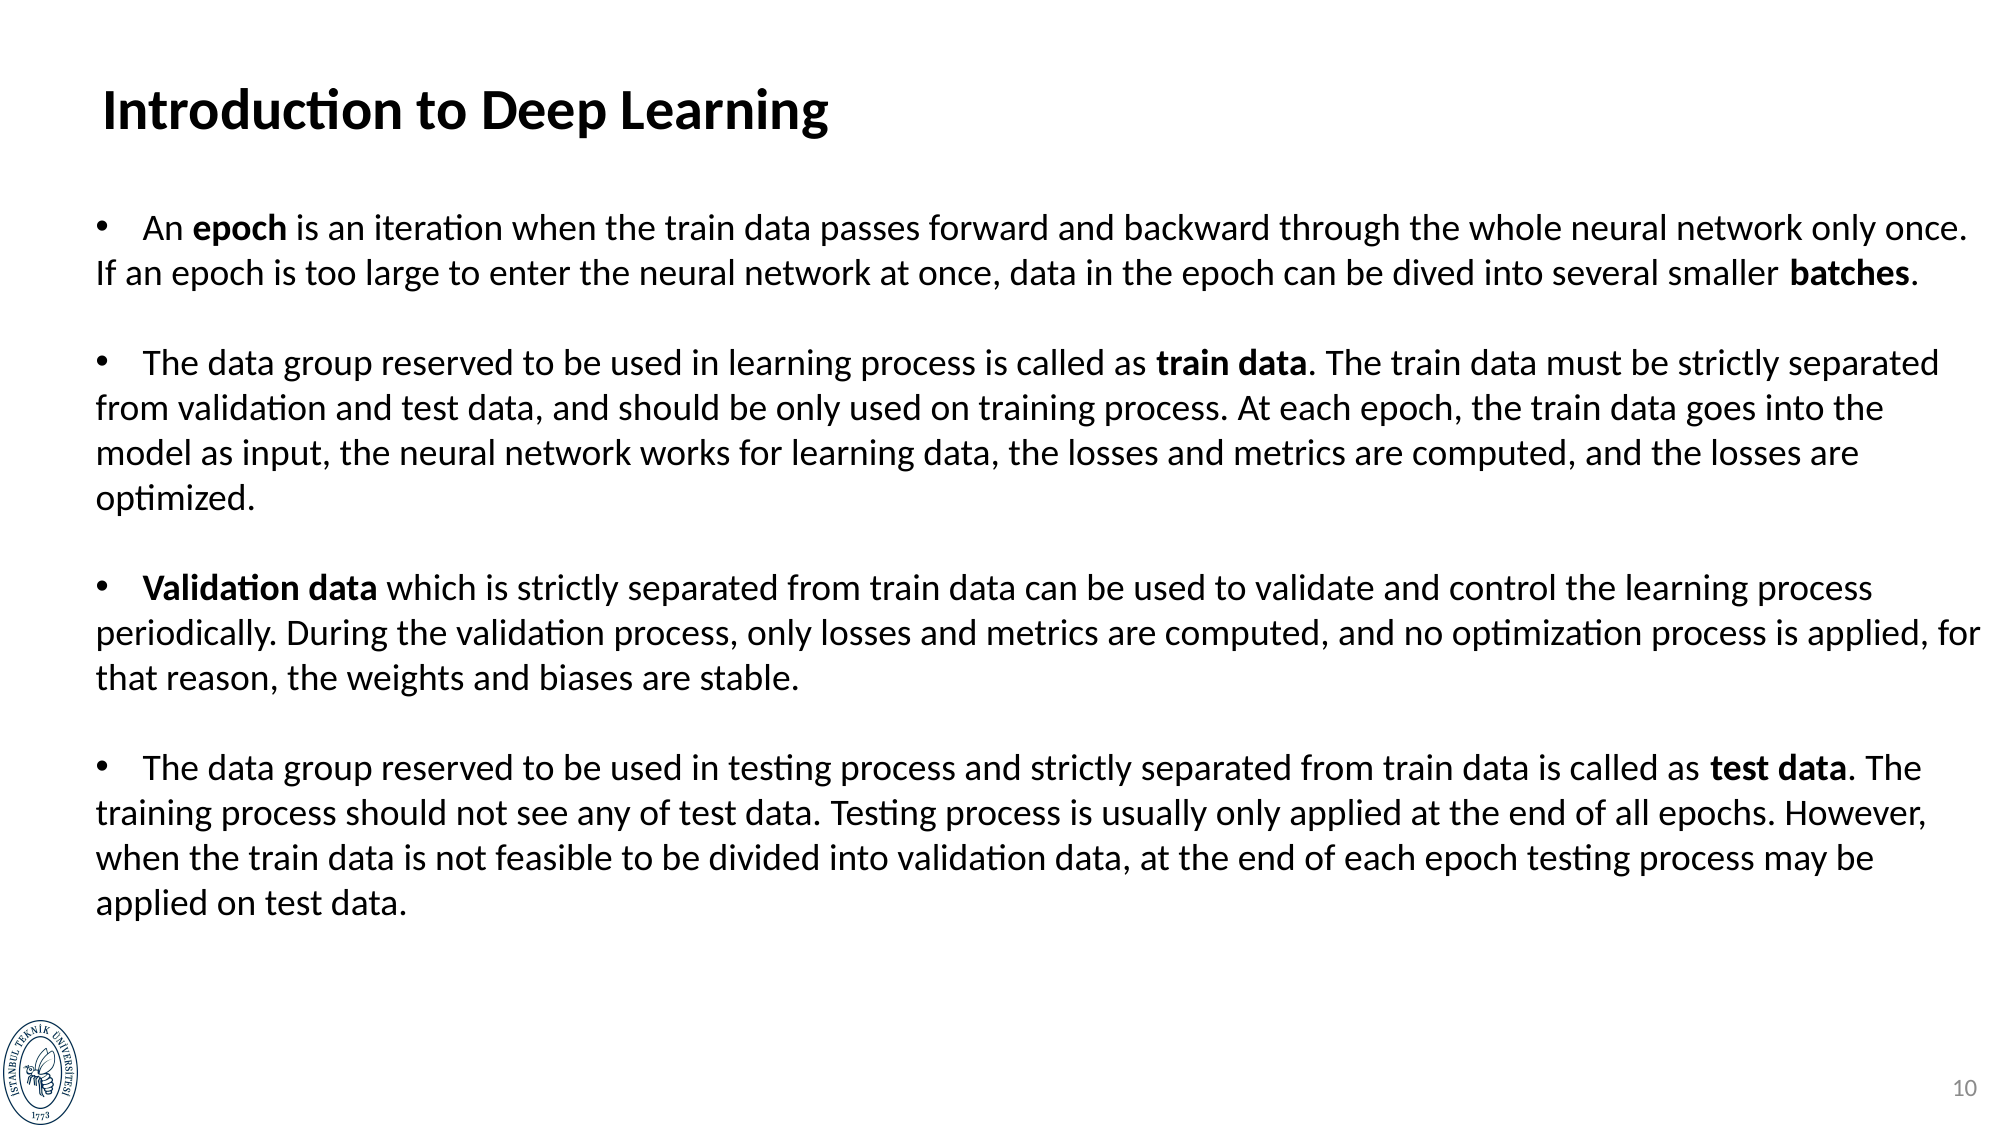

Introduction to Deep Learning
An epoch is an iteration when the train data passes forward and backward through the whole neural network only once.
If an epoch is too large to enter the neural network at once, data in the epoch can be dived into several smaller batches.

The data group reserved to be used in learning process is called as train data. The train data must be strictly separated
from validation and test data, and should be only used on training process. At each epoch, the train data goes into the model as input, the neural network works for learning data, the losses and metrics are computed, and the losses are optimized.

Validation data which is strictly separated from train data can be used to validate and control the learning process
periodically. During the validation process, only losses and metrics are computed, and no optimization process is applied, for that reason, the weights and biases are stable.

The data group reserved to be used in testing process and strictly separated from train data is called as test data. The
training process should not see any of test data. Testing process is usually only applied at the end of all epochs. However, when the train data is not feasible to be divided into validation data, at the end of each epoch testing process may be applied on test data.
10